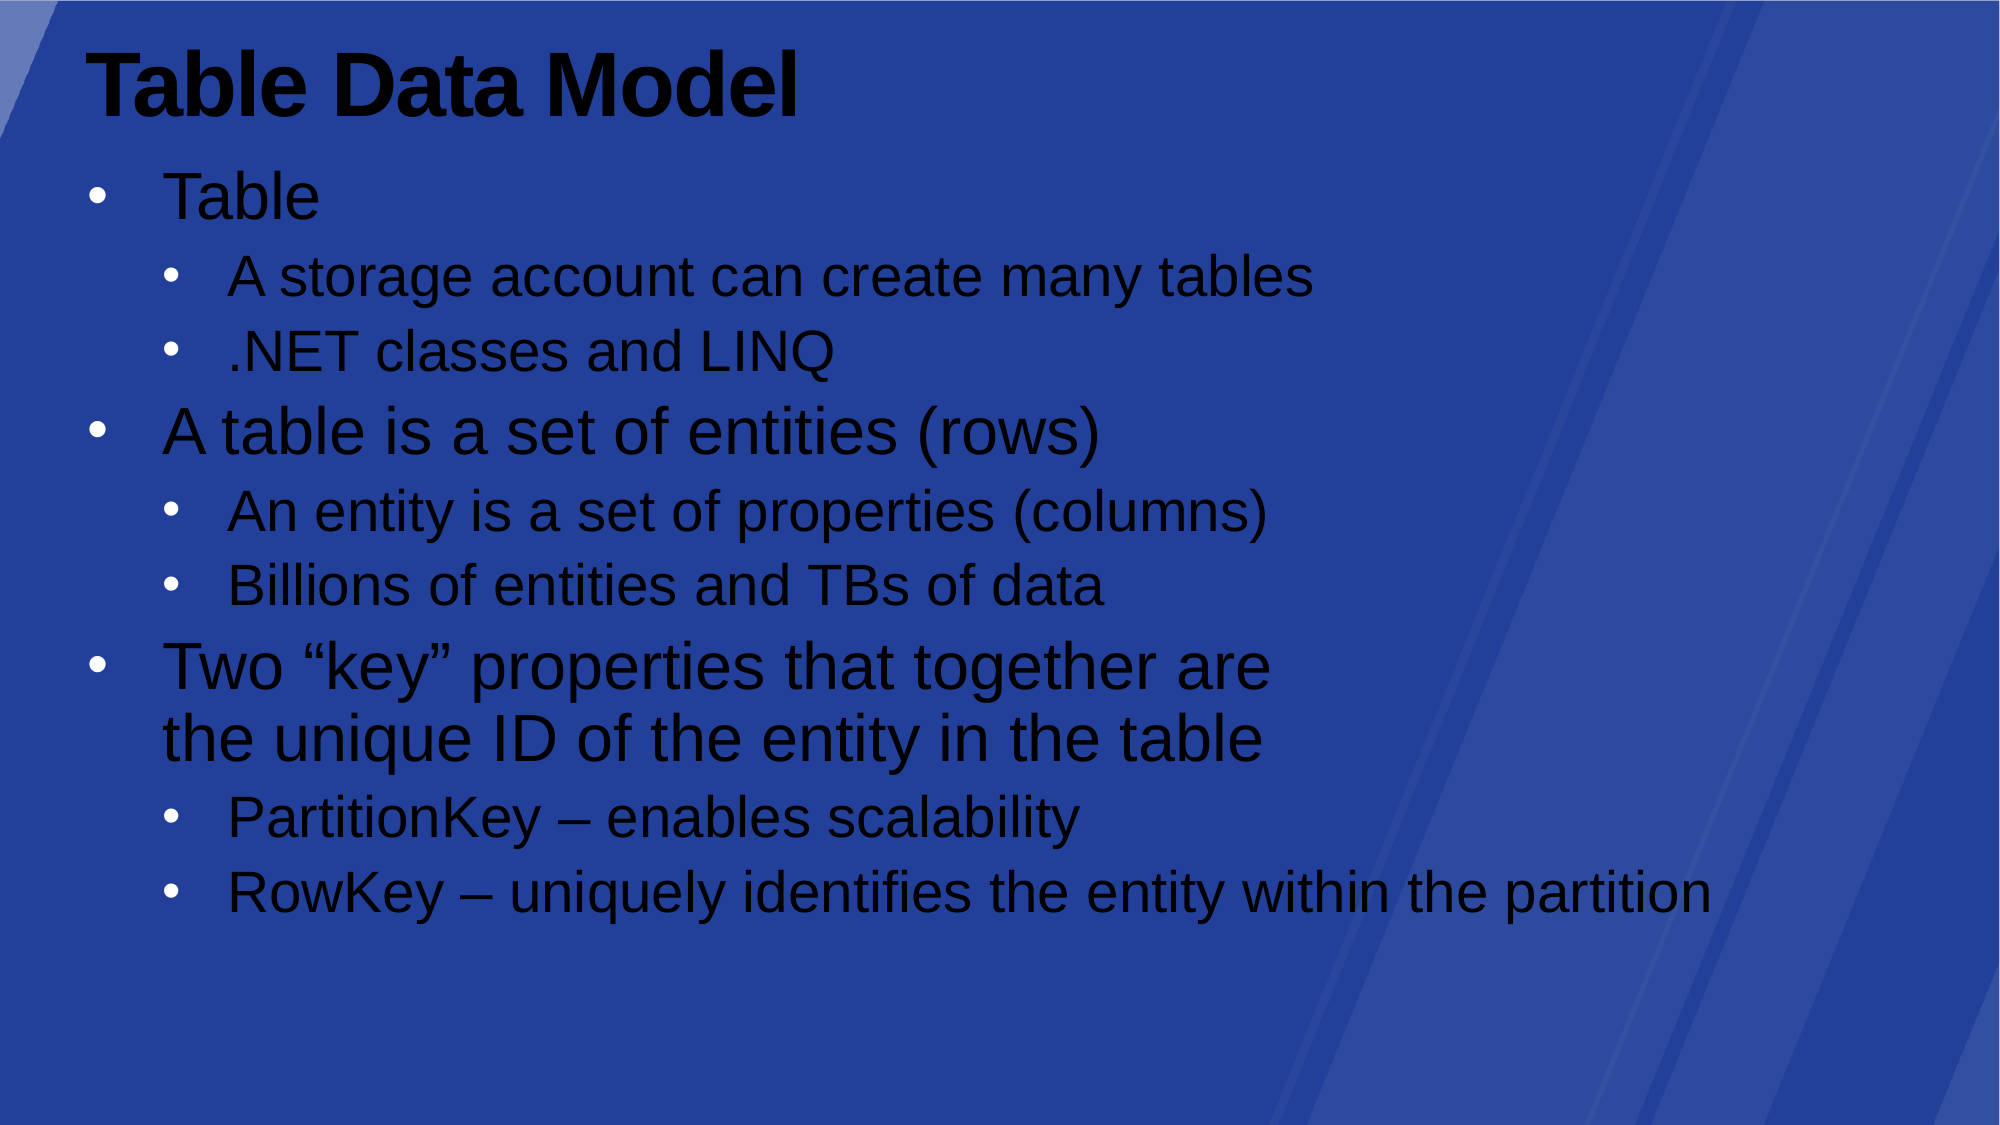

# Table Data Model
Table
A storage account can create many tables
.NET classes and LINQ
A table is a set of entities (rows)
An entity is a set of properties (columns)
Billions of entities and TBs of data
Two “key” properties that together are
the unique ID of the entity in the table
PartitionKey – enables scalability
RowKey – uniquely identifies the entity within the partition